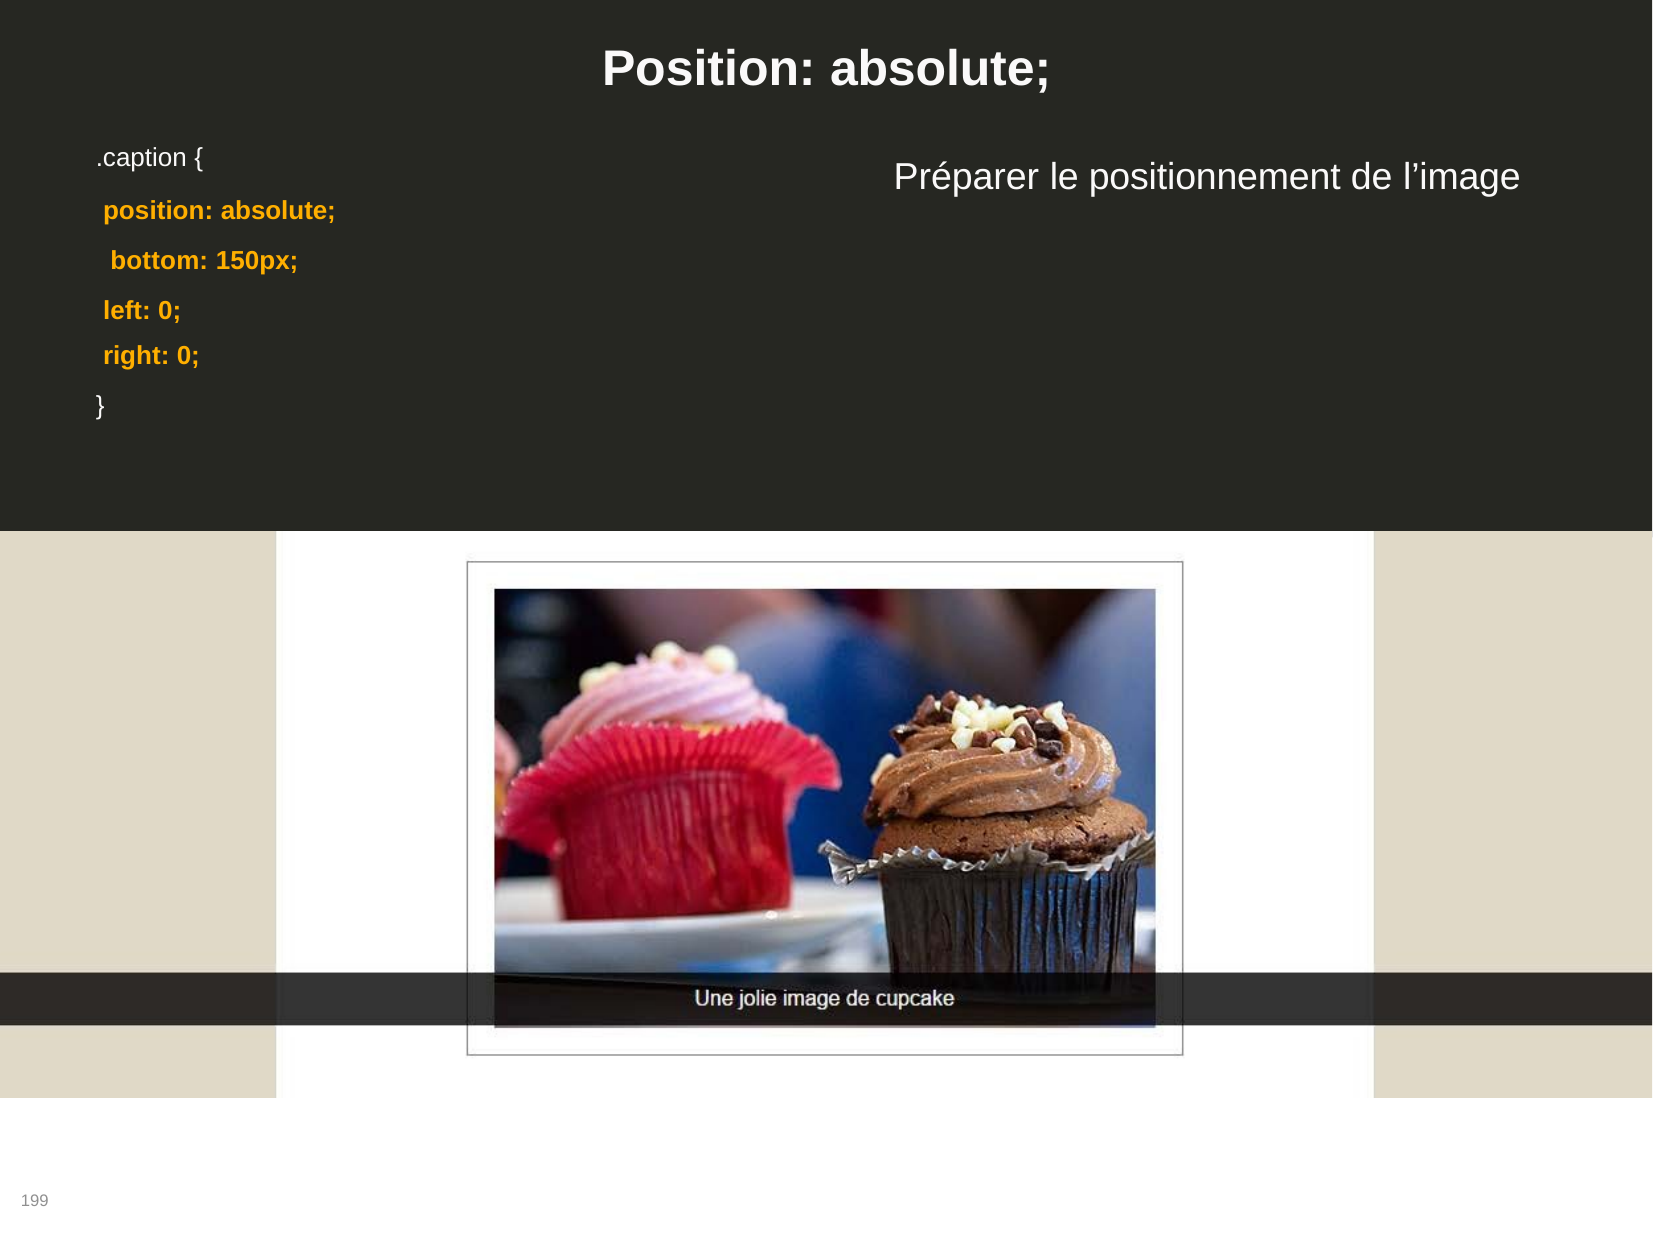

# Position: absolute;
.caption {
position: absolute;  bottom: 150px;  left: 0;
right: 0;
}
Préparer le positionnement de l’image

199